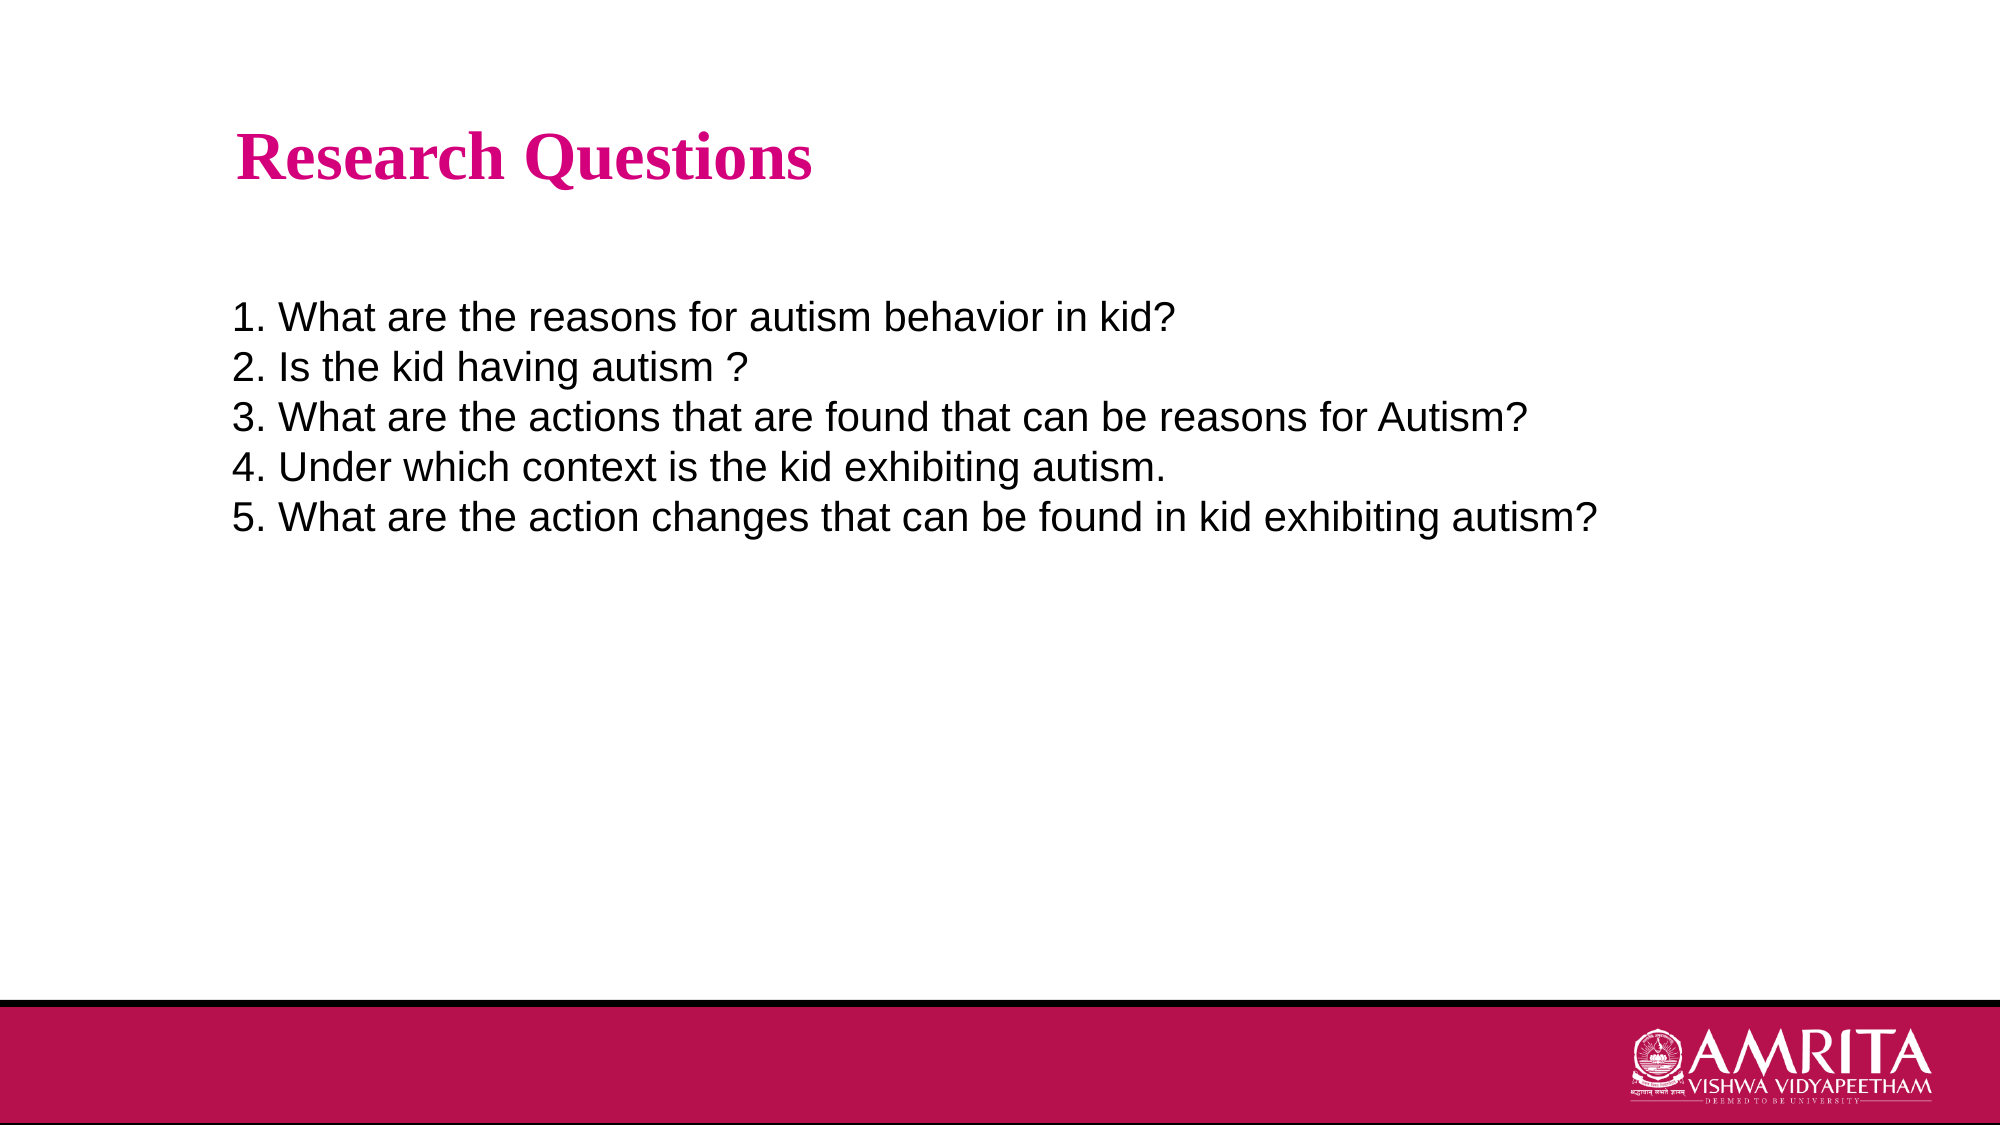

# Research Questions
1. What are the reasons for autism behavior in kid?​
2. Is the kid having autism ?​
3. What are the actions that are found that can be reasons for Autism?​
4. Under which context is the kid exhibiting autism.​
5. What are the action changes that can be found in kid exhibiting autism?​
​